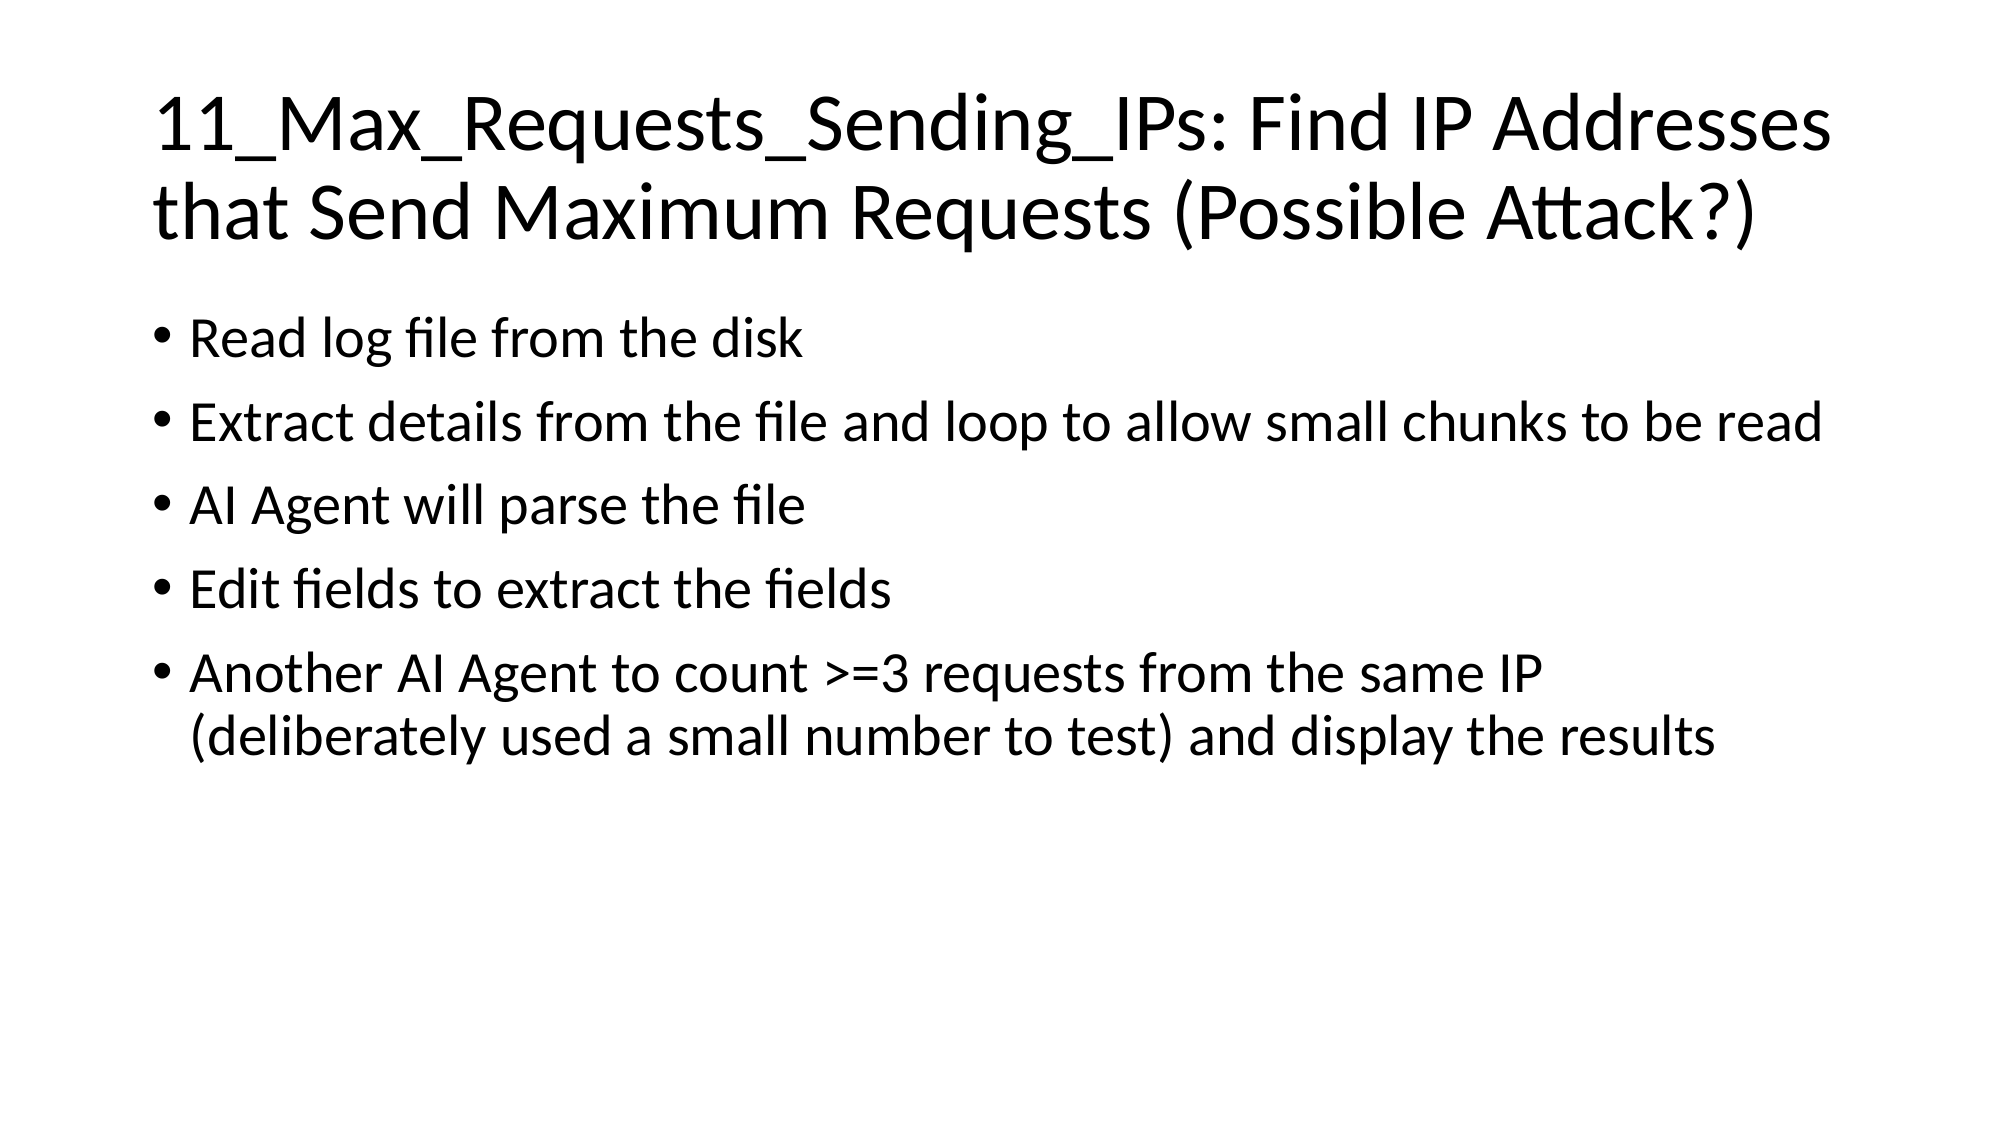

# 11_Max_Requests_Sending_IPs: Find IP Addresses that Send Maximum Requests (Possible Attack?)
Read log file from the disk
Extract details from the file and loop to allow small chunks to be read
AI Agent will parse the file
Edit fields to extract the fields
Another AI Agent to count >=3 requests from the same IP (deliberately used a small number to test) and display the results